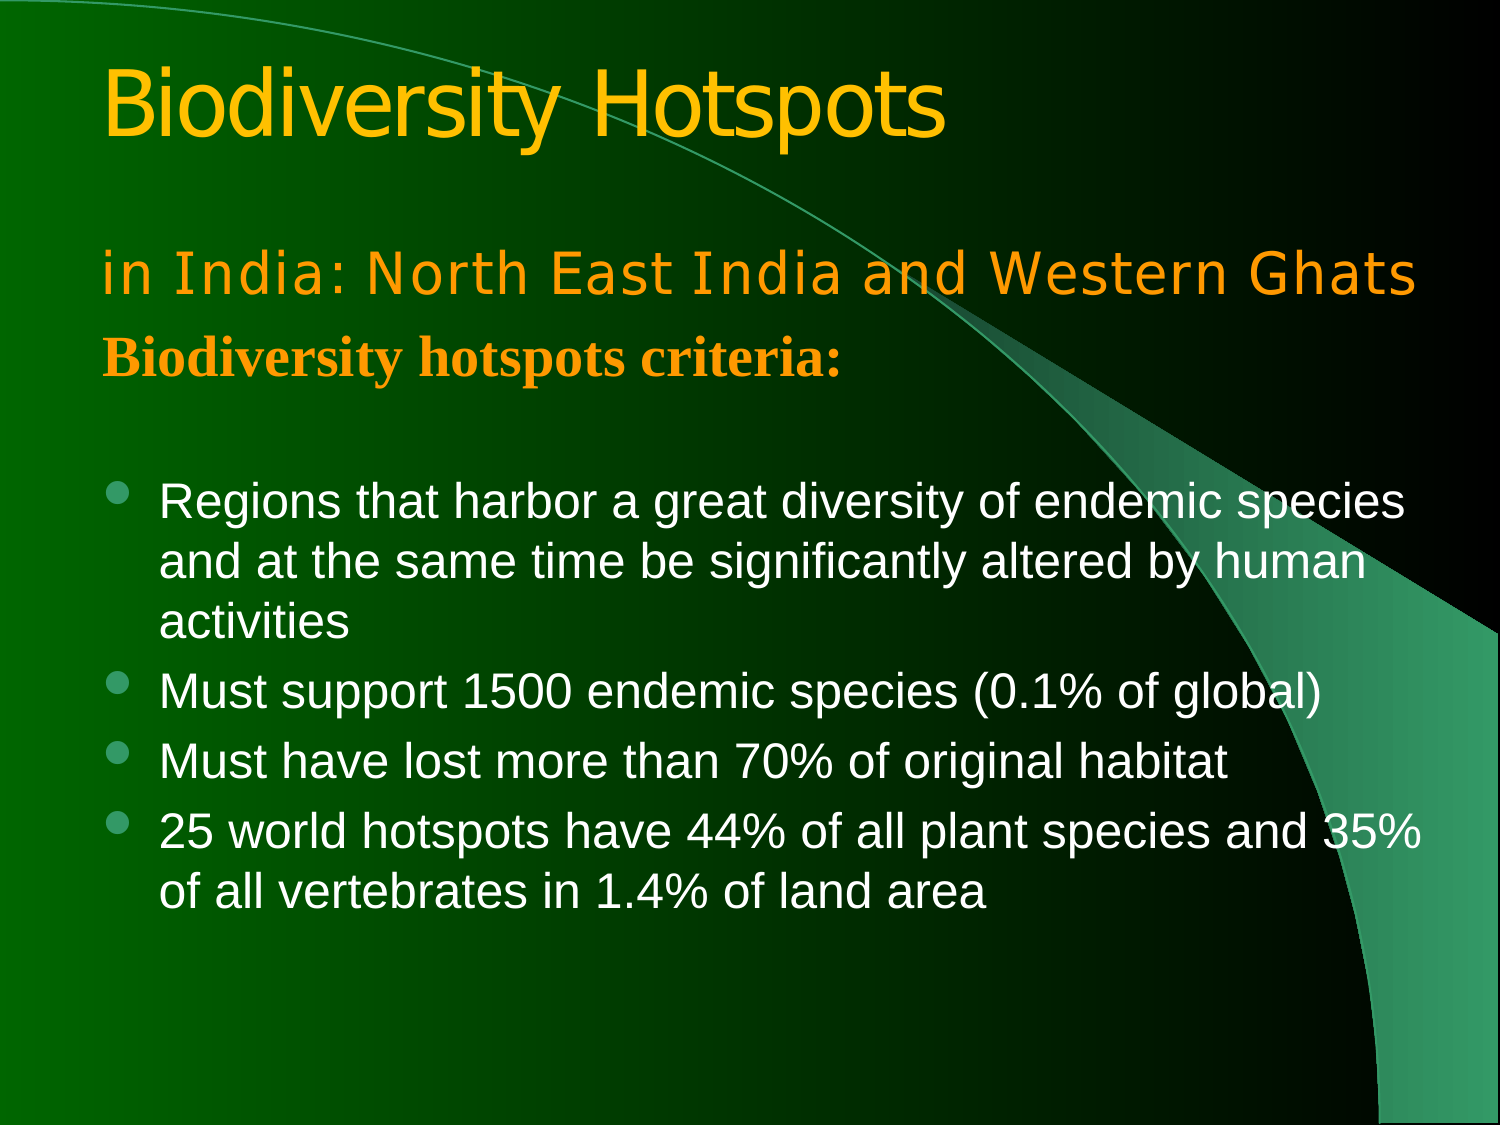

Biodiversity Hotspots

in India: North East India and Western Ghats
Biodiversity hotspots criteria:

Regions that harbor a great diversity of endemic species and at the same time be significantly altered by human activities
Must support 1500 endemic species (0.1% of global)
Must have lost more than 70% of original habitat
25 world hotspots have 44% of all plant species and 35% of all vertebrates in 1.4% of land area